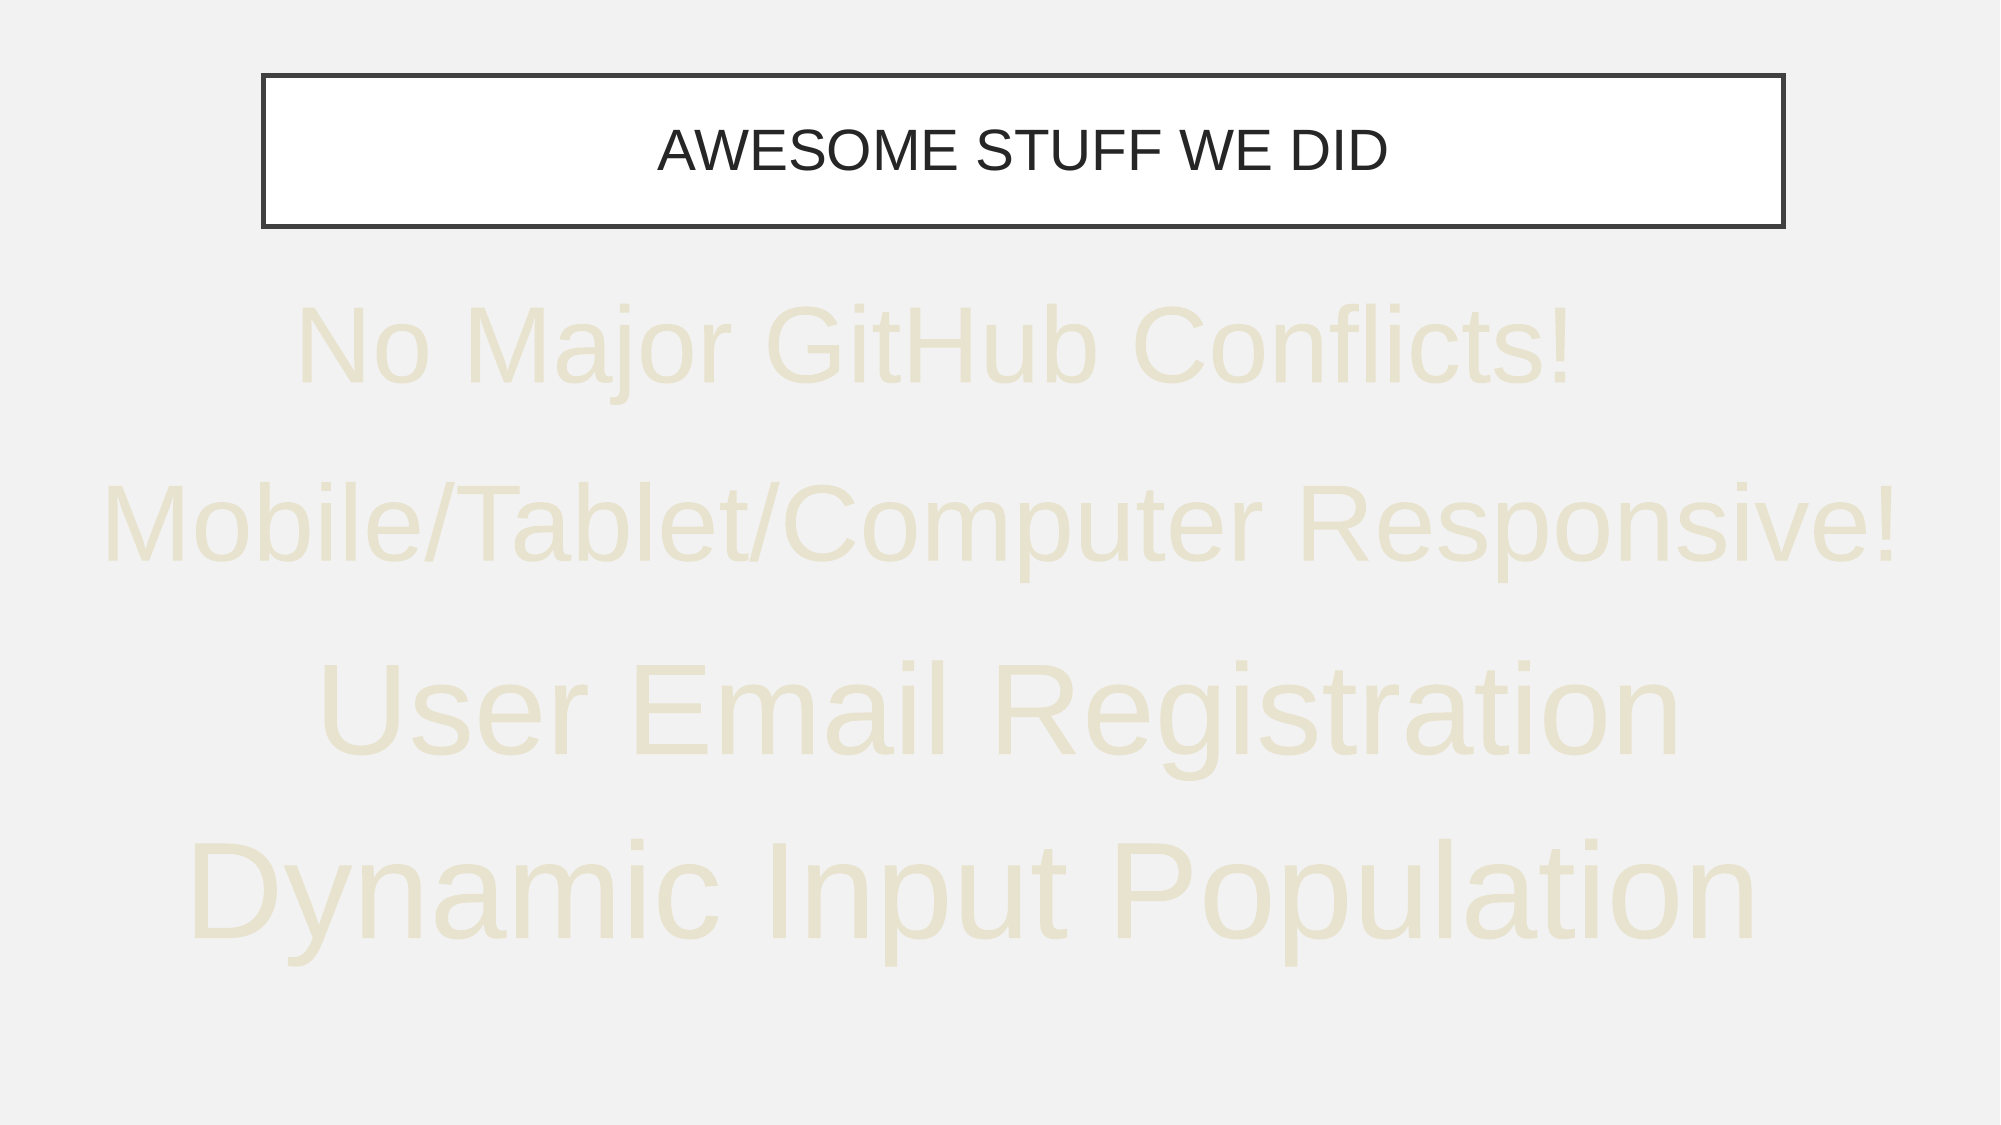

# AWESOME STUFF WE DID
No Major GitHub Conflicts!

Mobile/Tablet/Computer Responsive!
User Email Registration
Dynamic Input Population